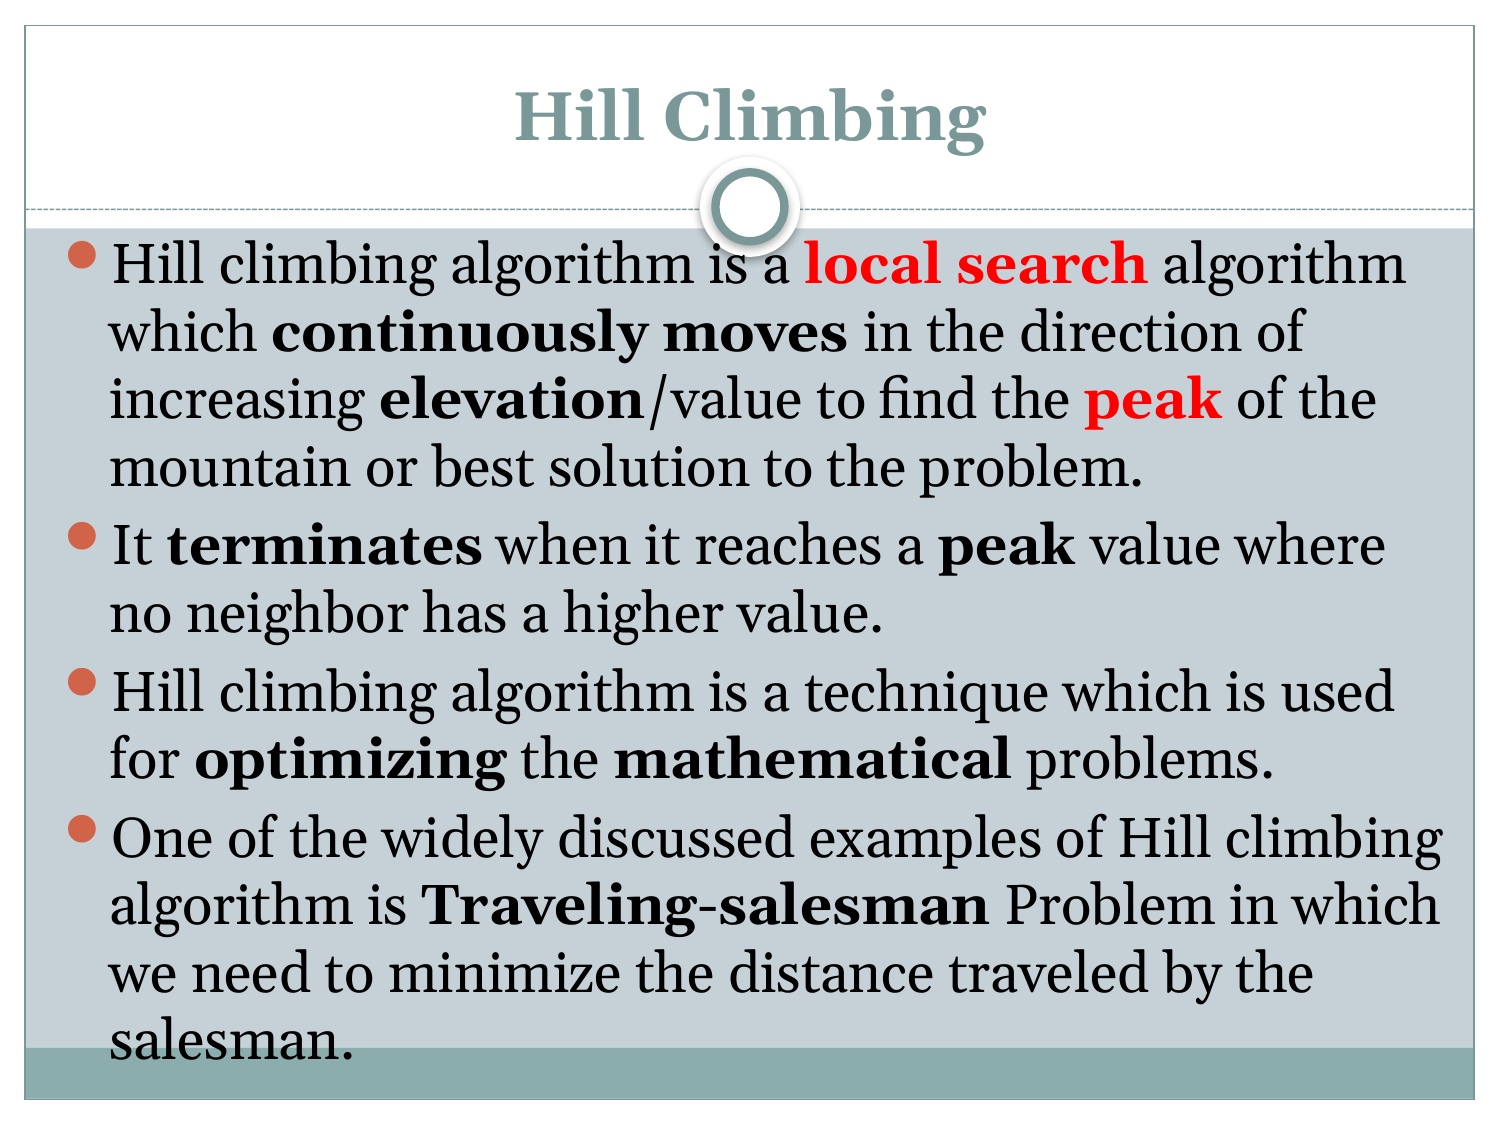

# Hill Climbing
Hill climbing algorithm is a local search algorithm which continuously moves in the direction of increasing elevation/value to find the peak of the mountain or best solution to the problem.
It terminates when it reaches a peak value where no neighbor has a higher value.
Hill climbing algorithm is a technique which is used for optimizing the mathematical problems.
One of the widely discussed examples of Hill climbing algorithm is Traveling-salesman Problem in which we need to minimize the distance traveled by the salesman.